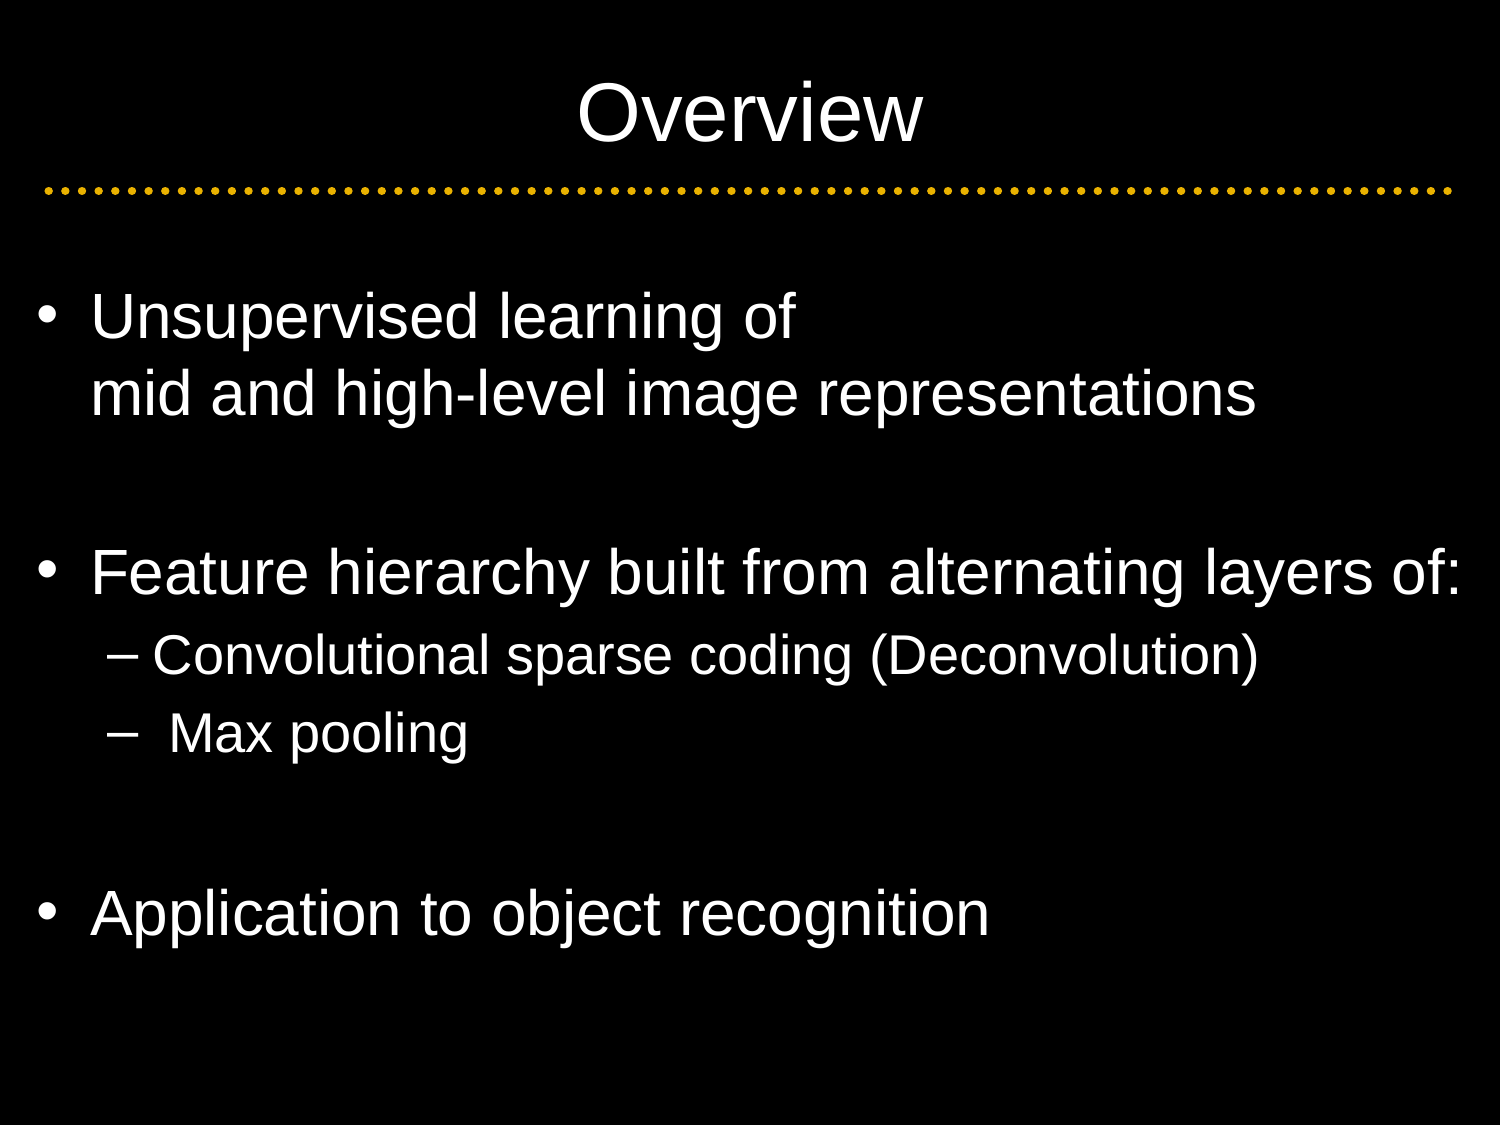

# Overview
Unsupervised learning of
mid and high-level image representations

Feature hierarchy built from alternating layers of:
Convolutional sparse coding (Deconvolution)
 Max pooling

Application to object recognition